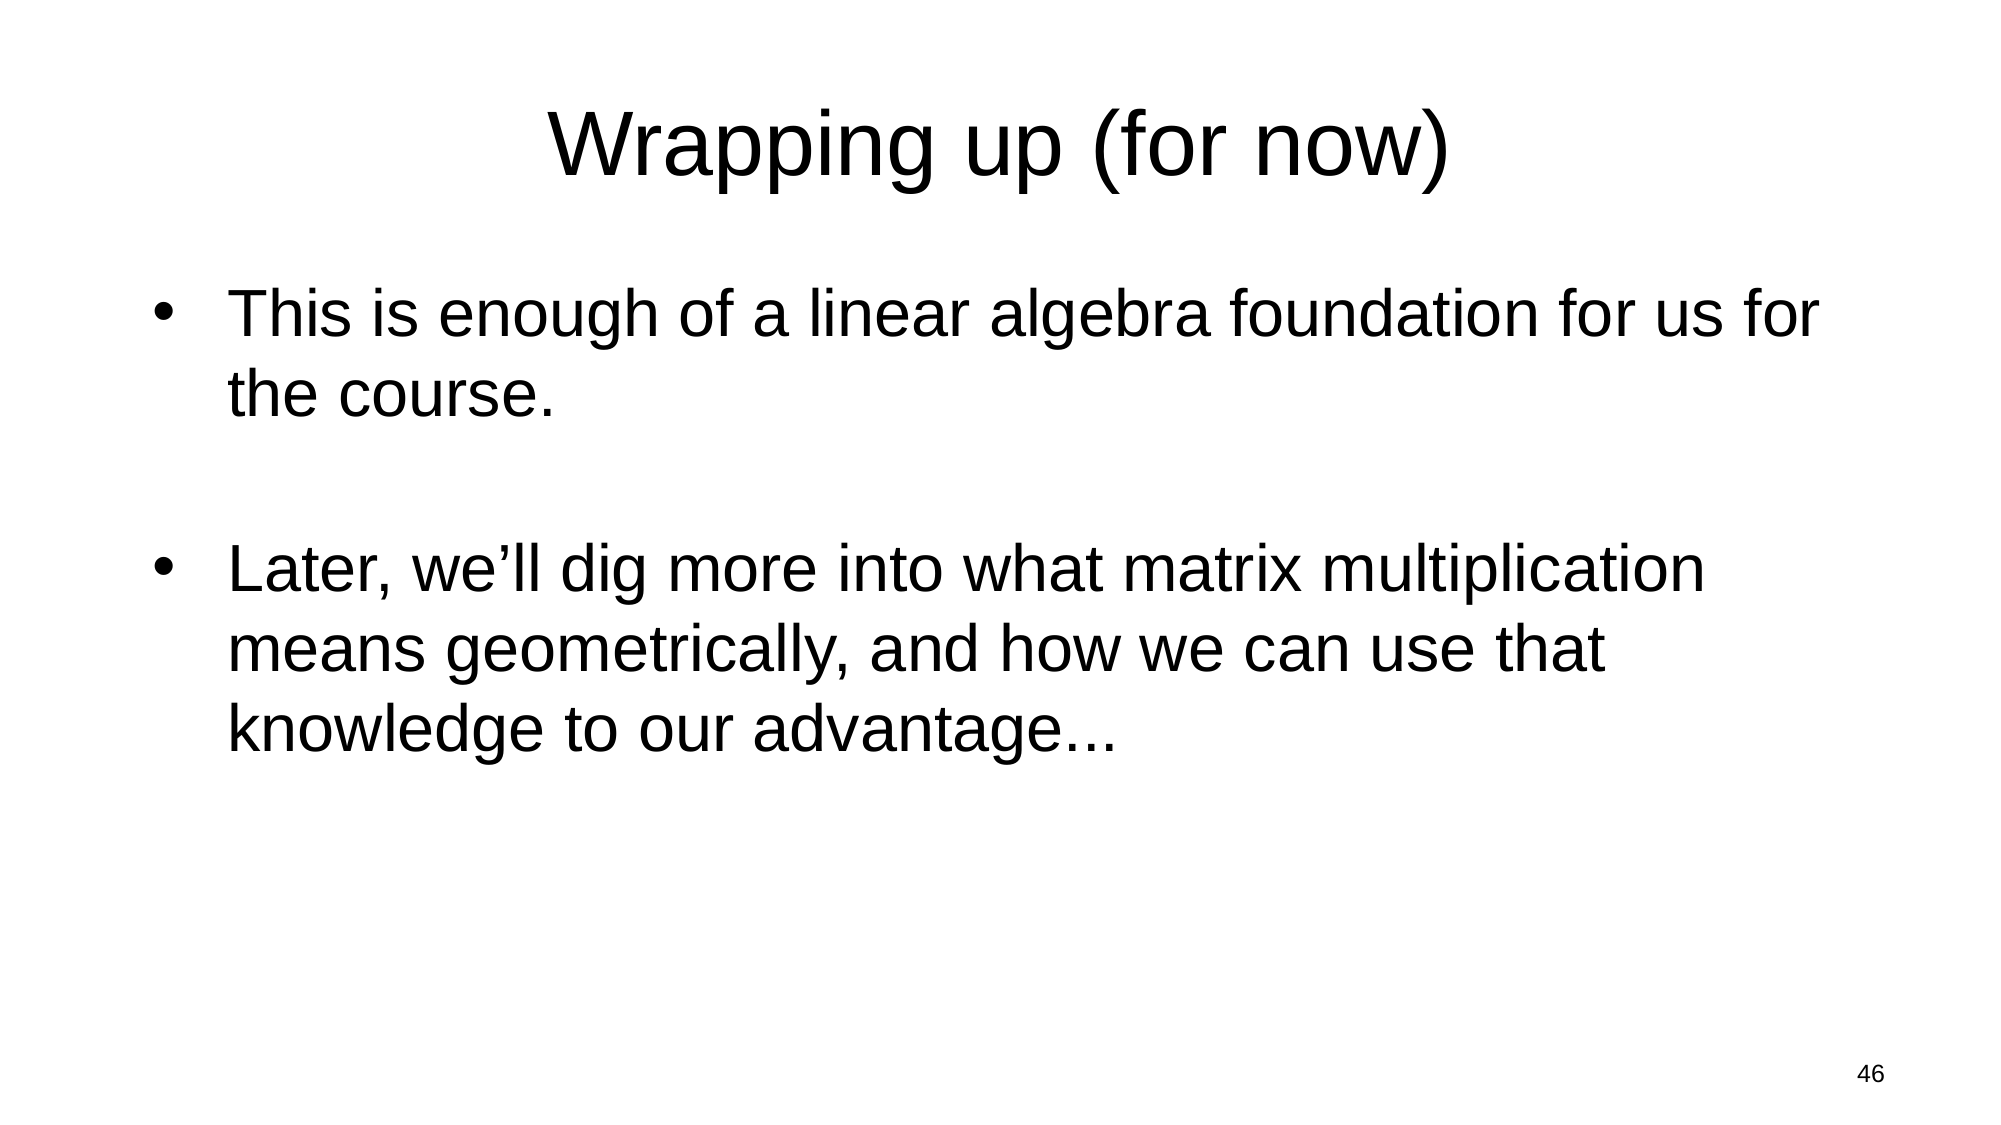

# Wrapping up (for now)
This is enough of a linear algebra foundation for us for the course.

Later, we’ll dig more into what matrix multiplication means geometrically, and how we can use that knowledge to our advantage...
46